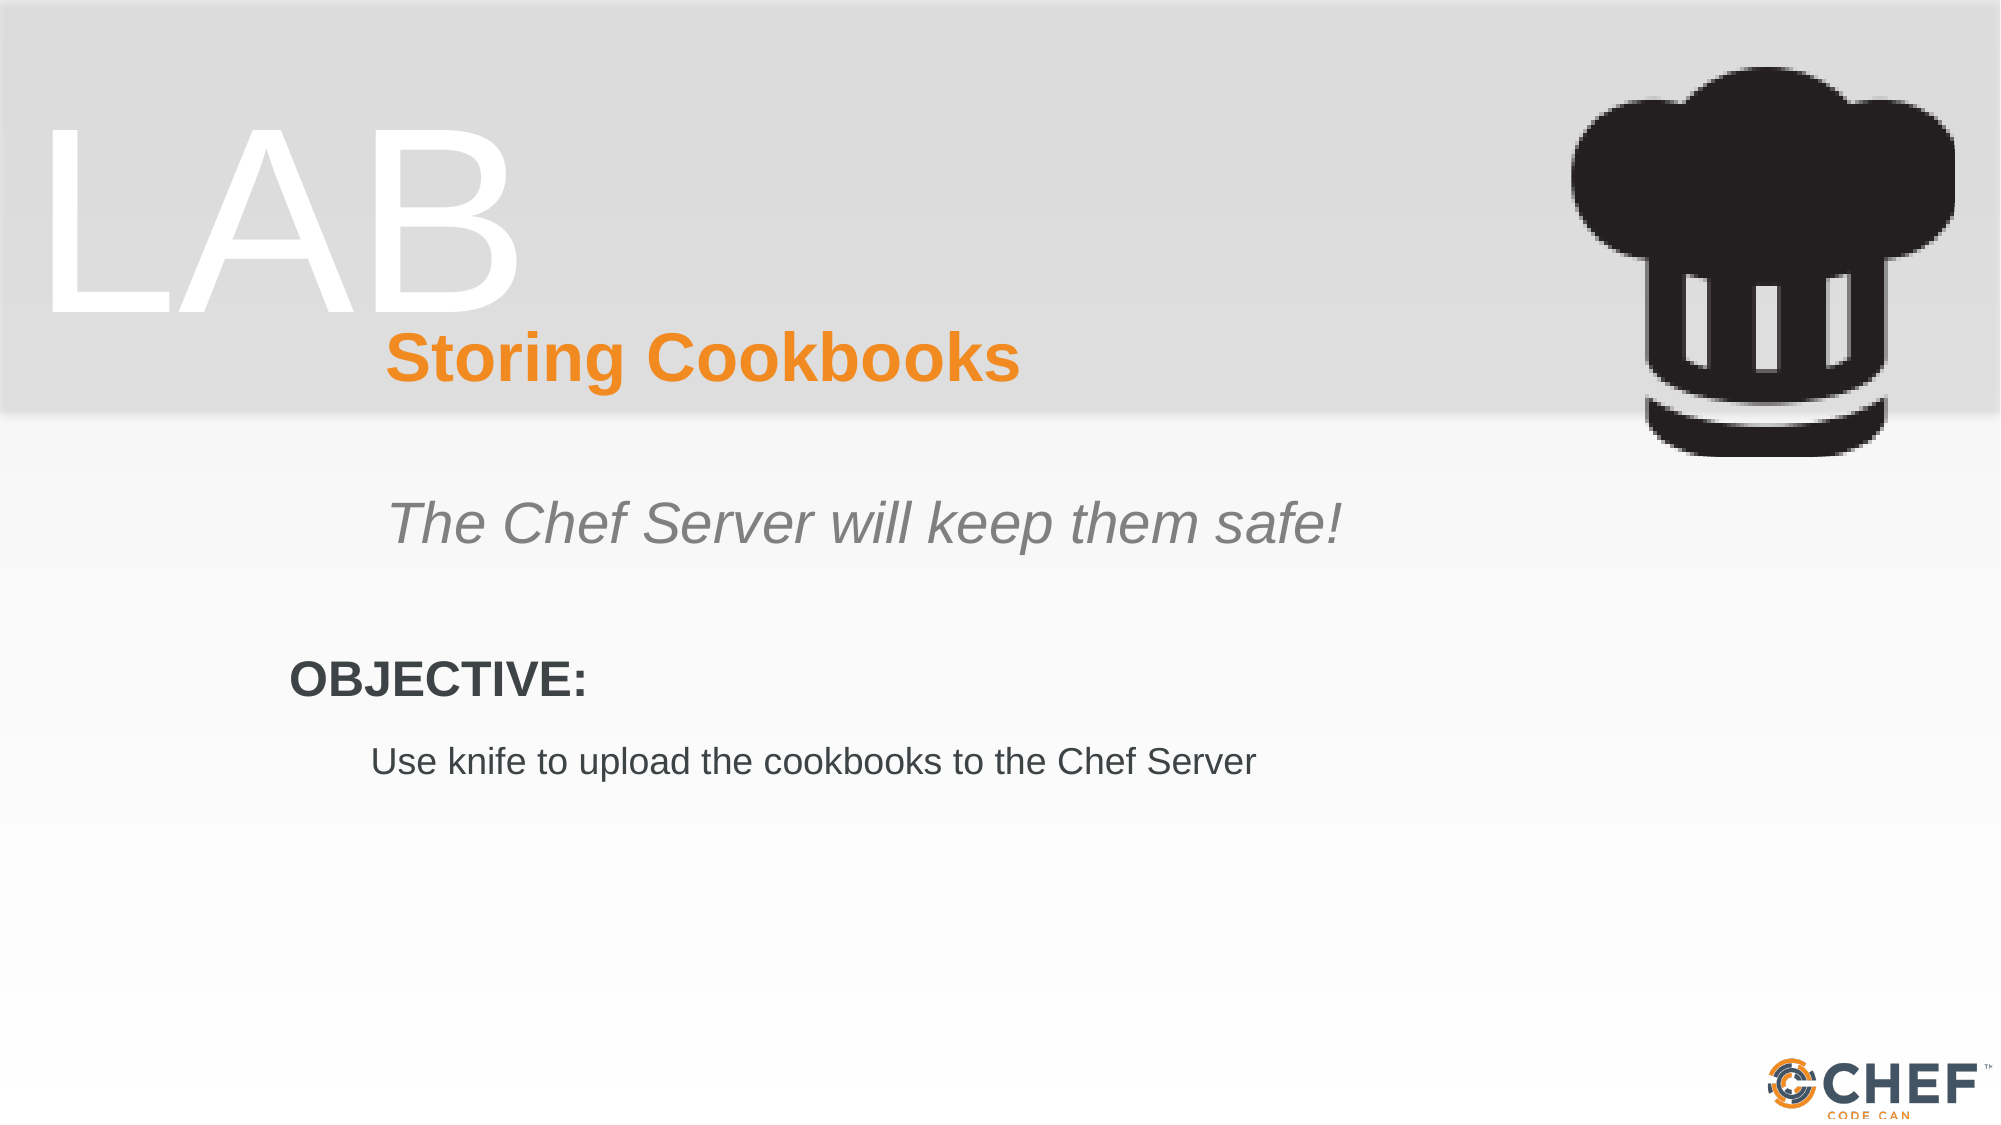

# Storing Cookbooks
The Chef Server will keep them safe!
Use knife to upload the cookbooks to the Chef Server